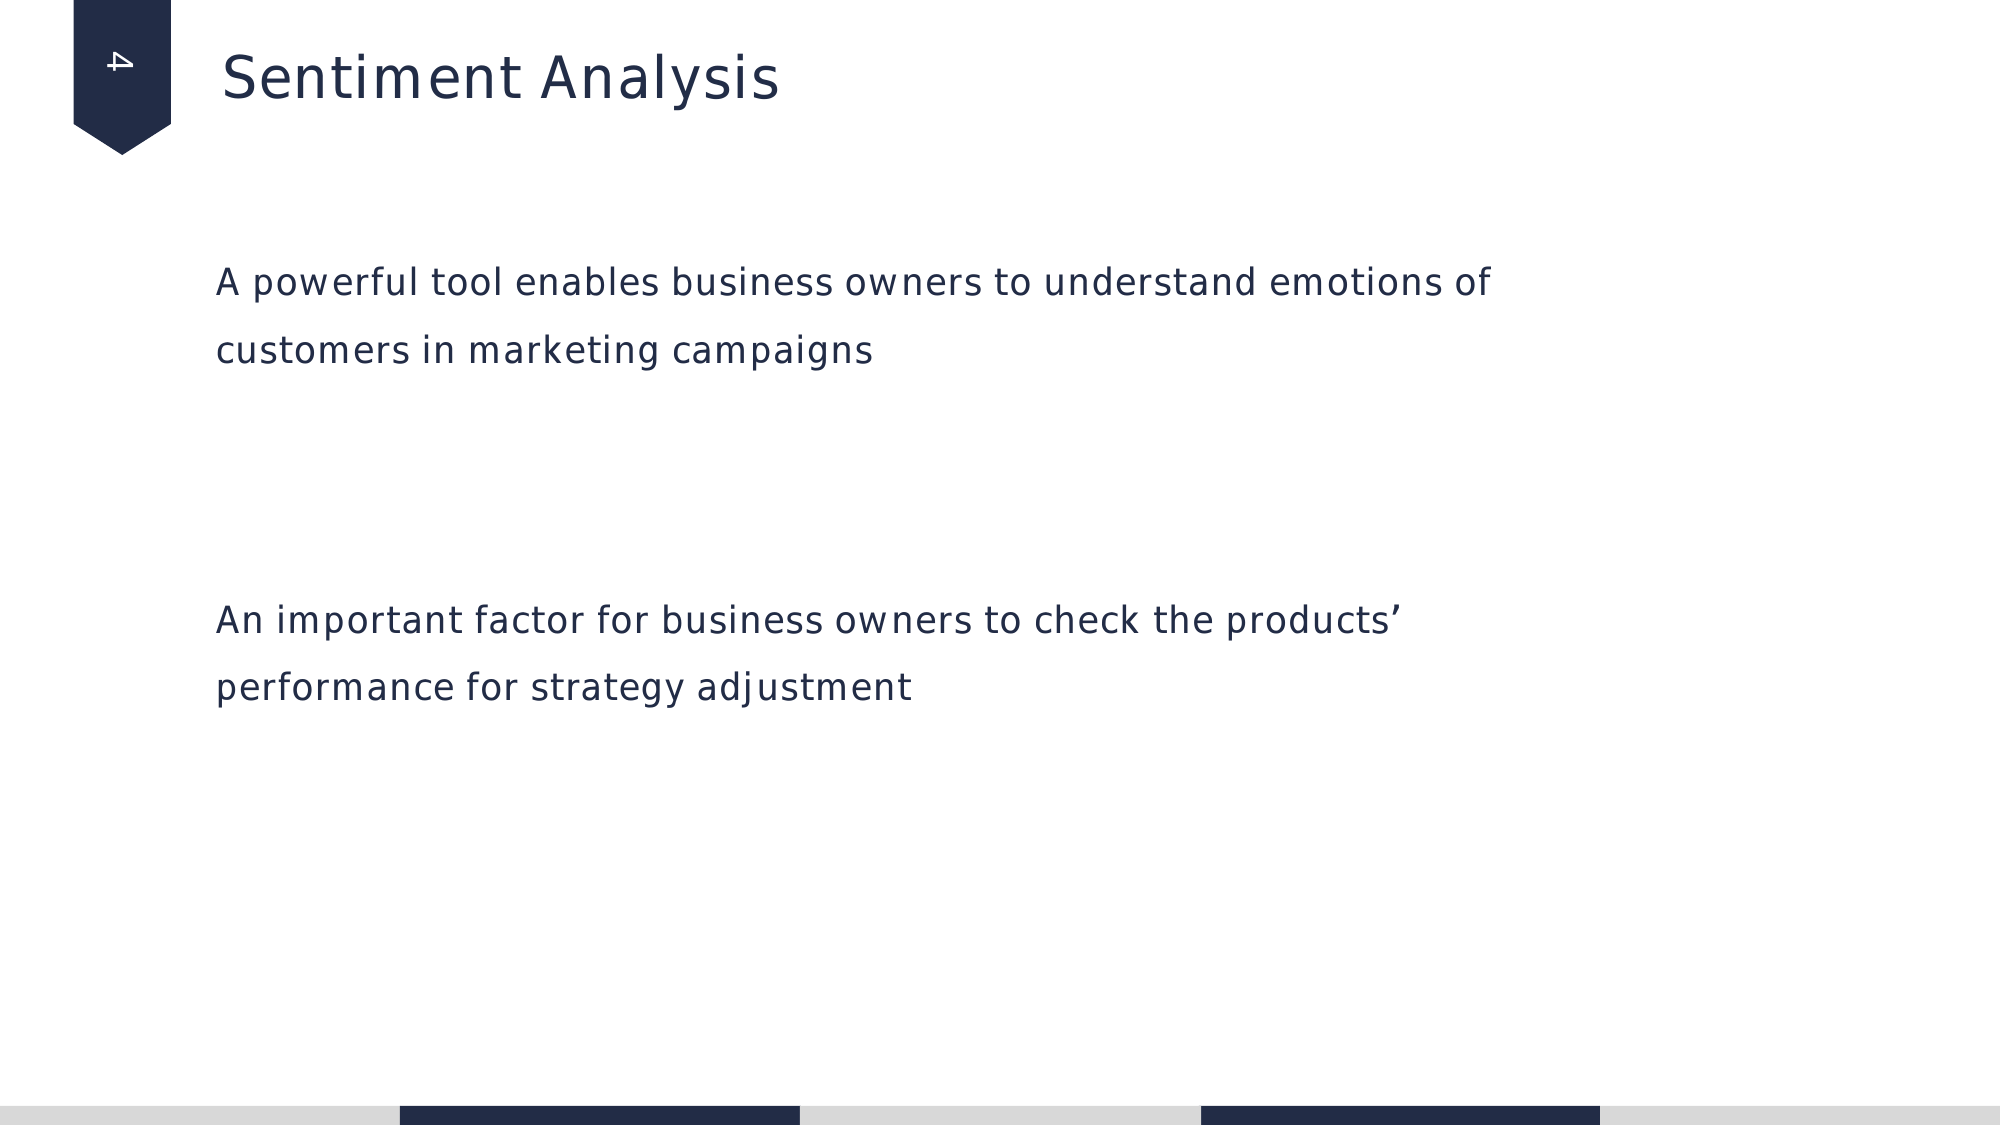

4
Sentiment Analysis

A powerful tool enables business owners to understand emotions of customers in marketing campaigns

An important factor for business owners to check the products’ performance for strategy adjustment